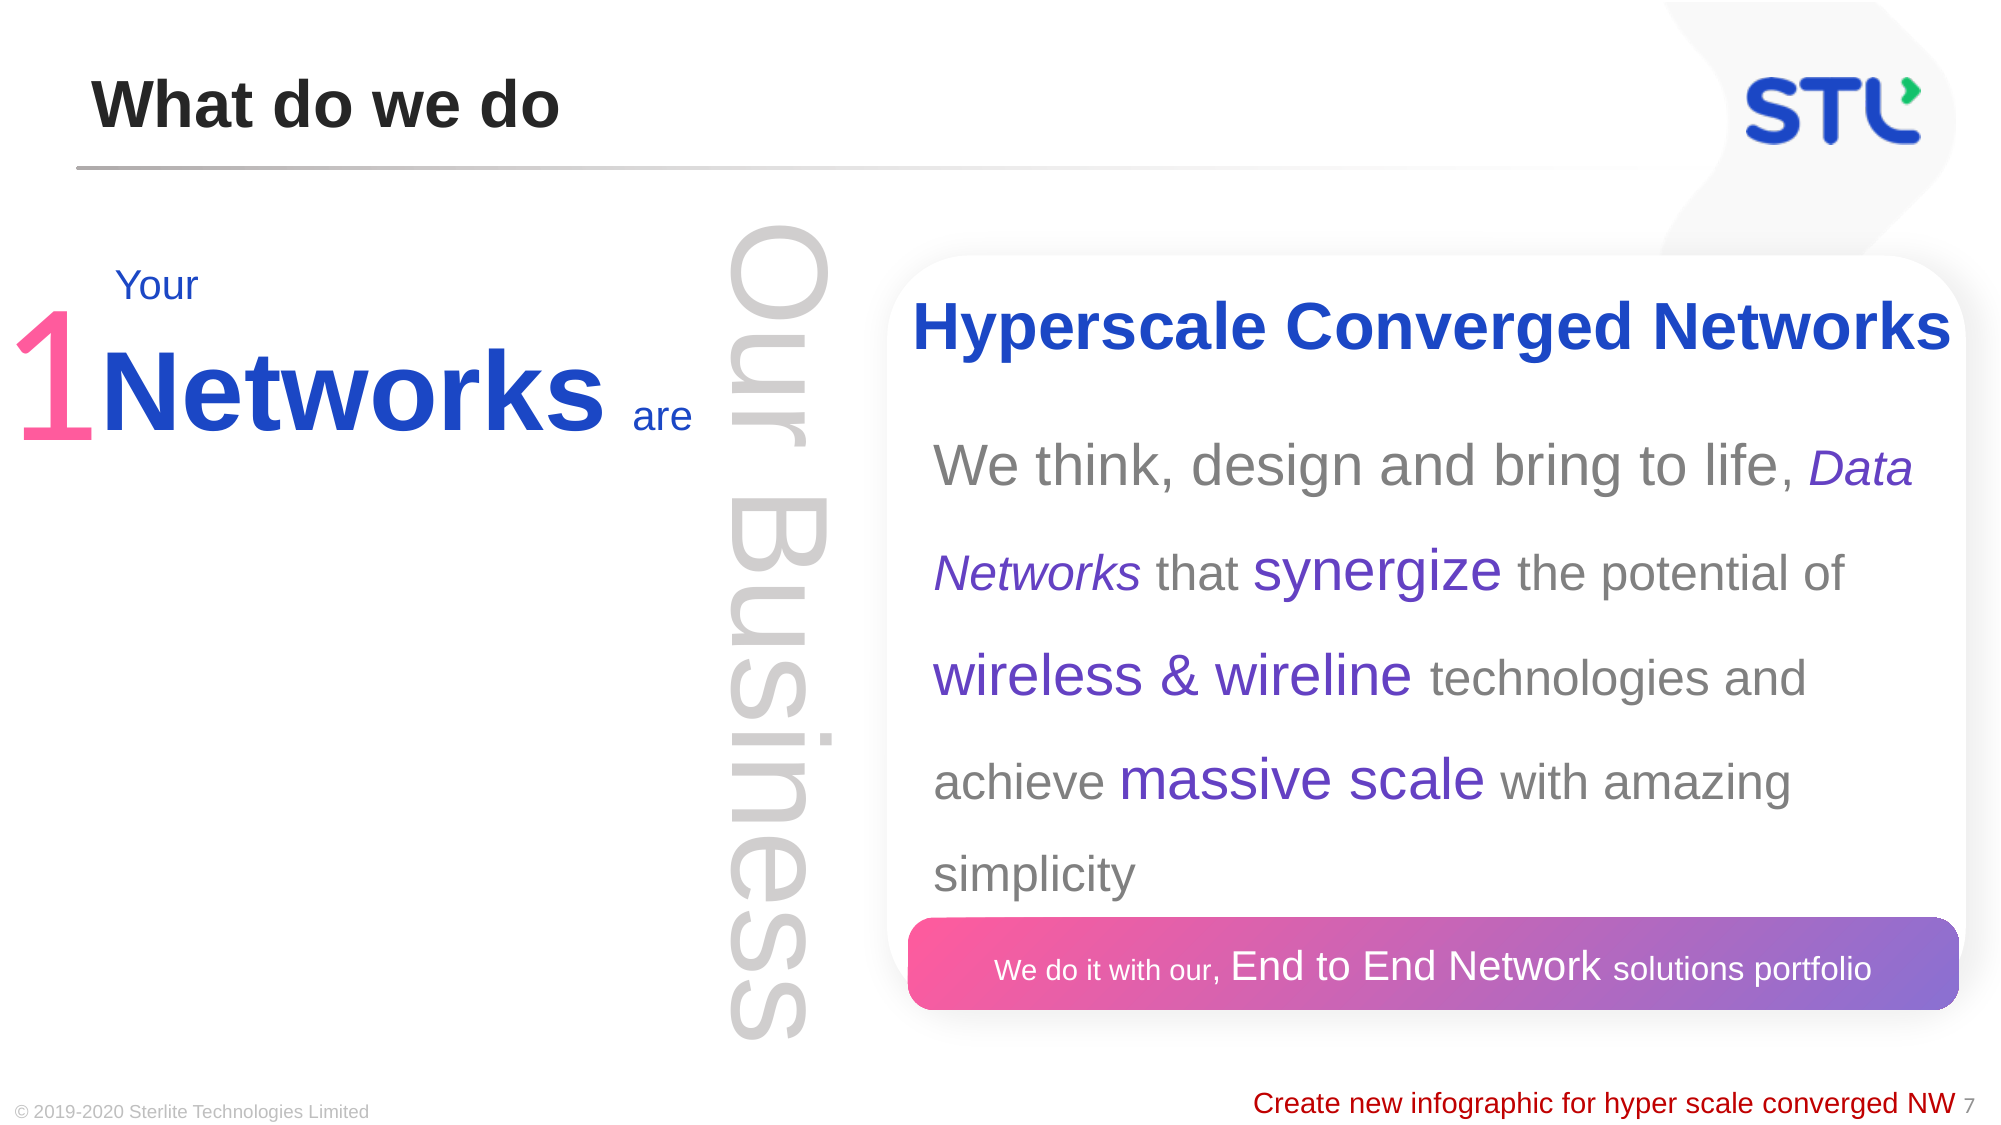

# What do we do
 Your    Networks are
1

Hyperscale Converged Networks
We think, design and bring to life, Data Networks that synergize the potential of wireless & wireline technologies and achieve massive scale with amazing simplicity

Our Business
We do it with our, End to End Network solutions portfolio
Create new infographic for hyper scale converged NW
© 2019-2020 Sterlite Technologies Limited
7